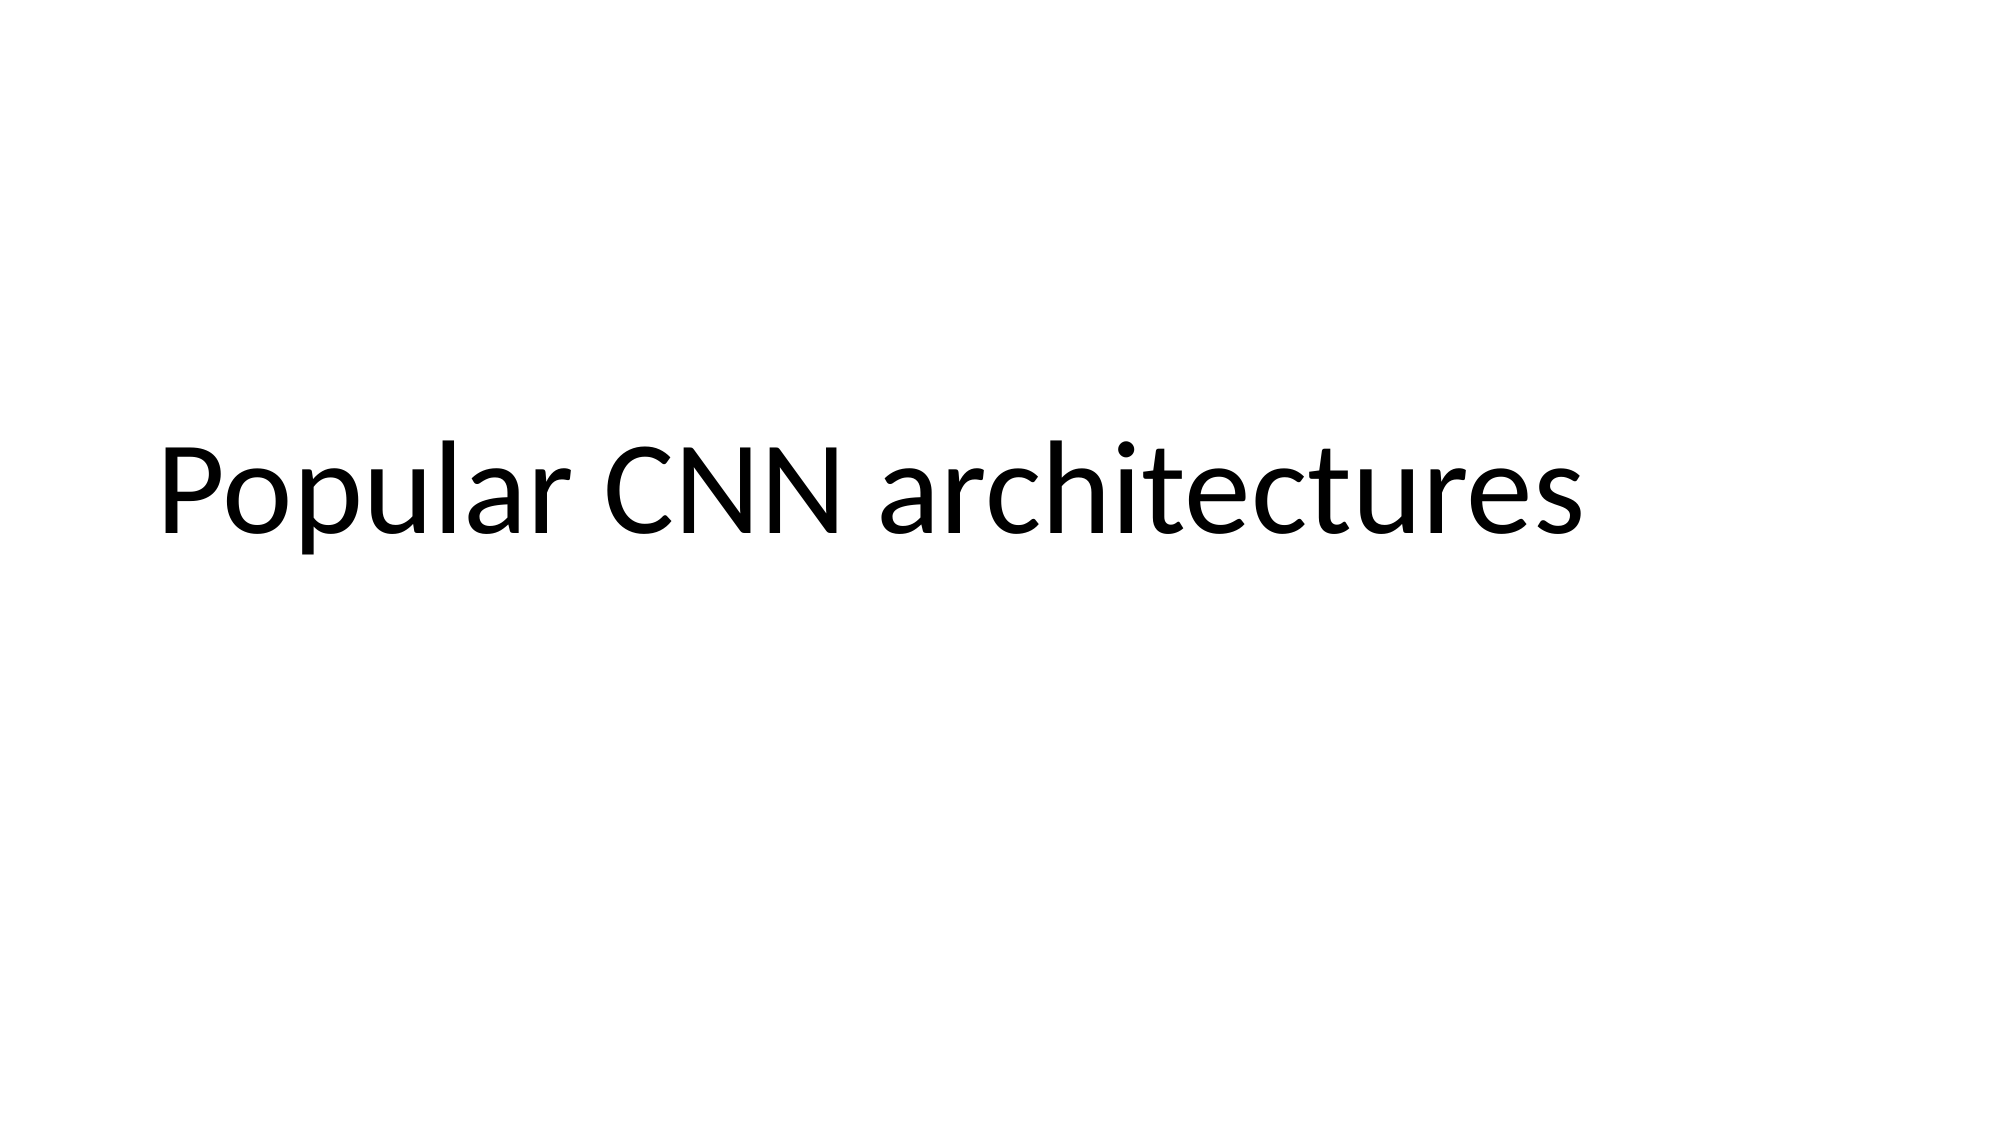

Lecture 11 -
# Popular CNN architectures
May 10, 2017
73
Fei-Fei Li & Justin Johnson & Serena Yeung	Lecture 11 -	May 10, 2017
Fei-Fei Li & Justin Johnson & Serena Yeung